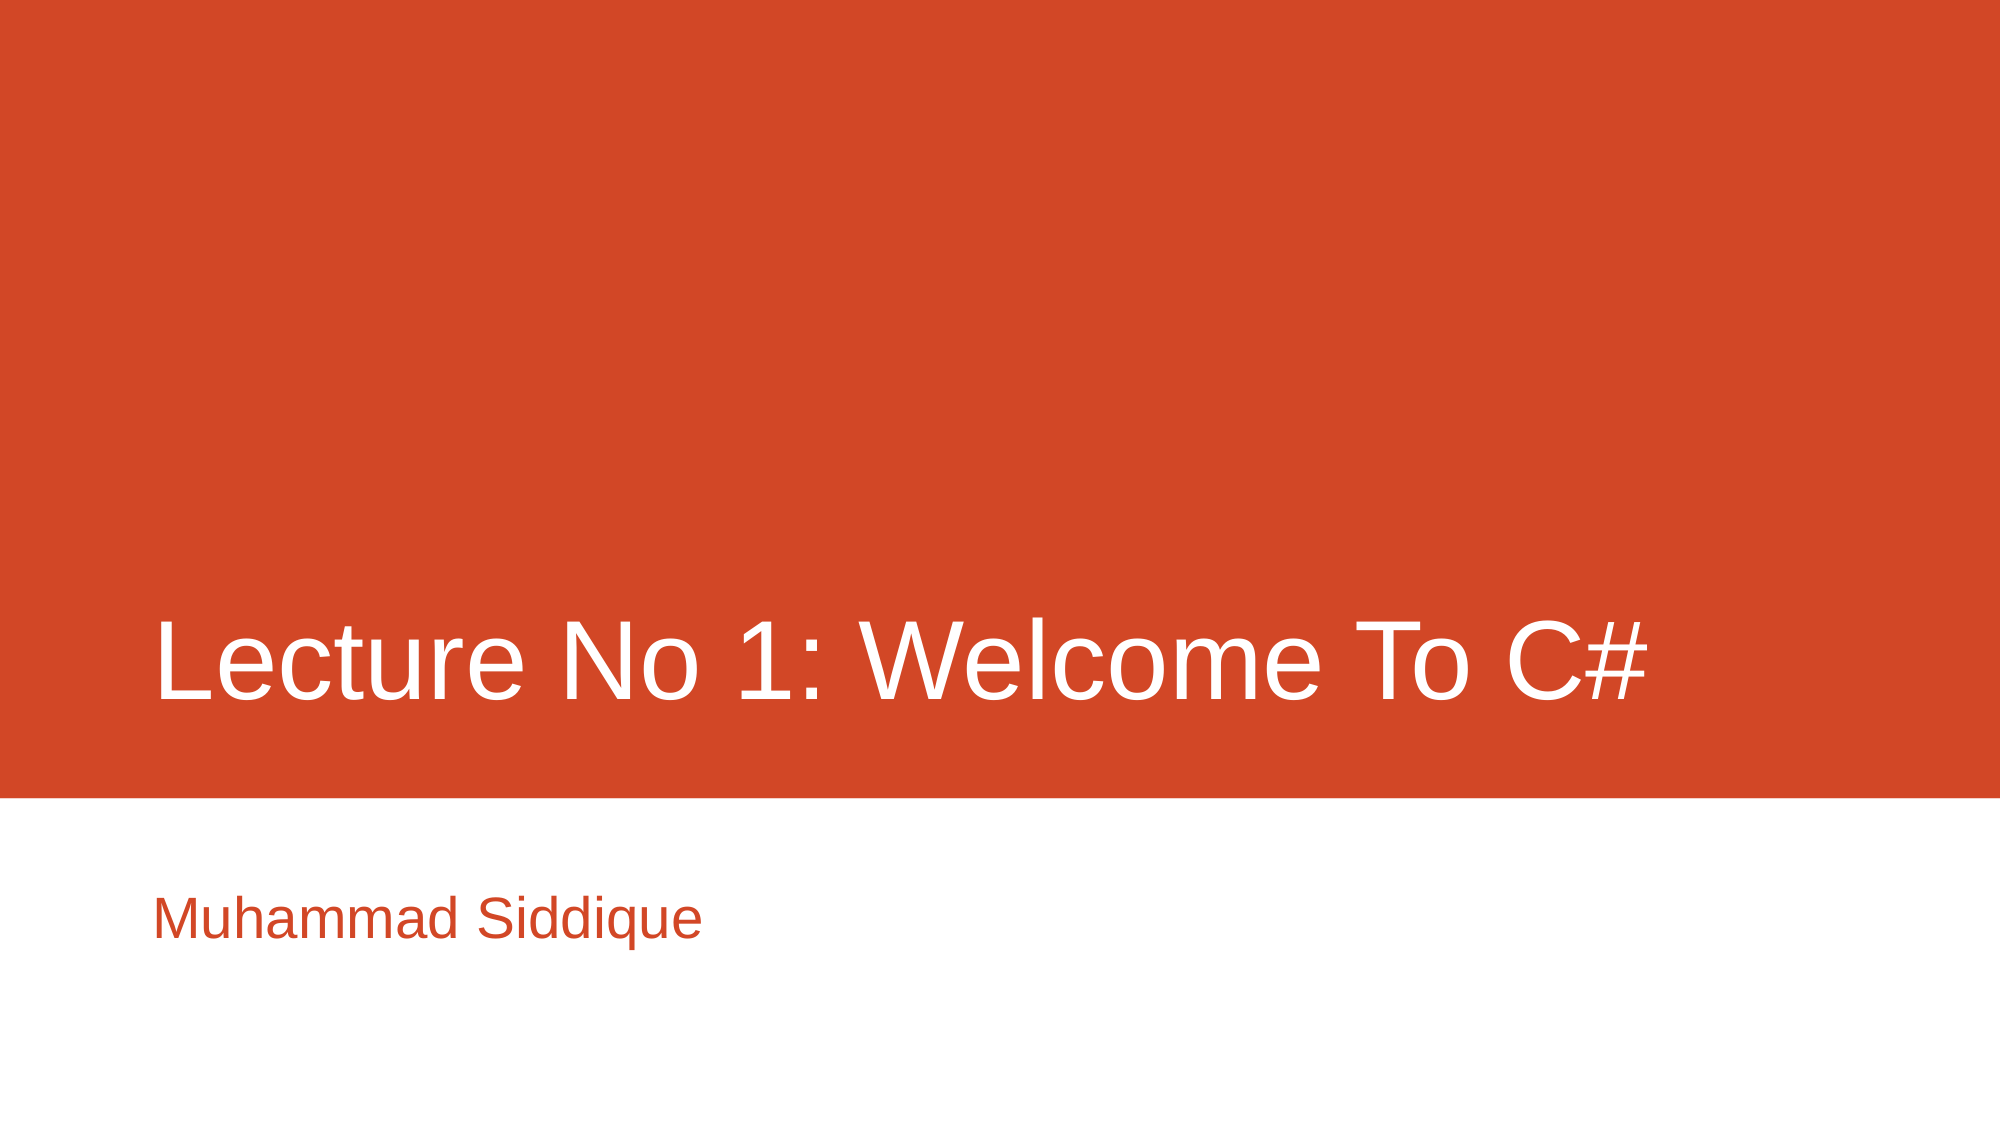

# Lecture No 1: Welcome To C#
Muhammad Siddique